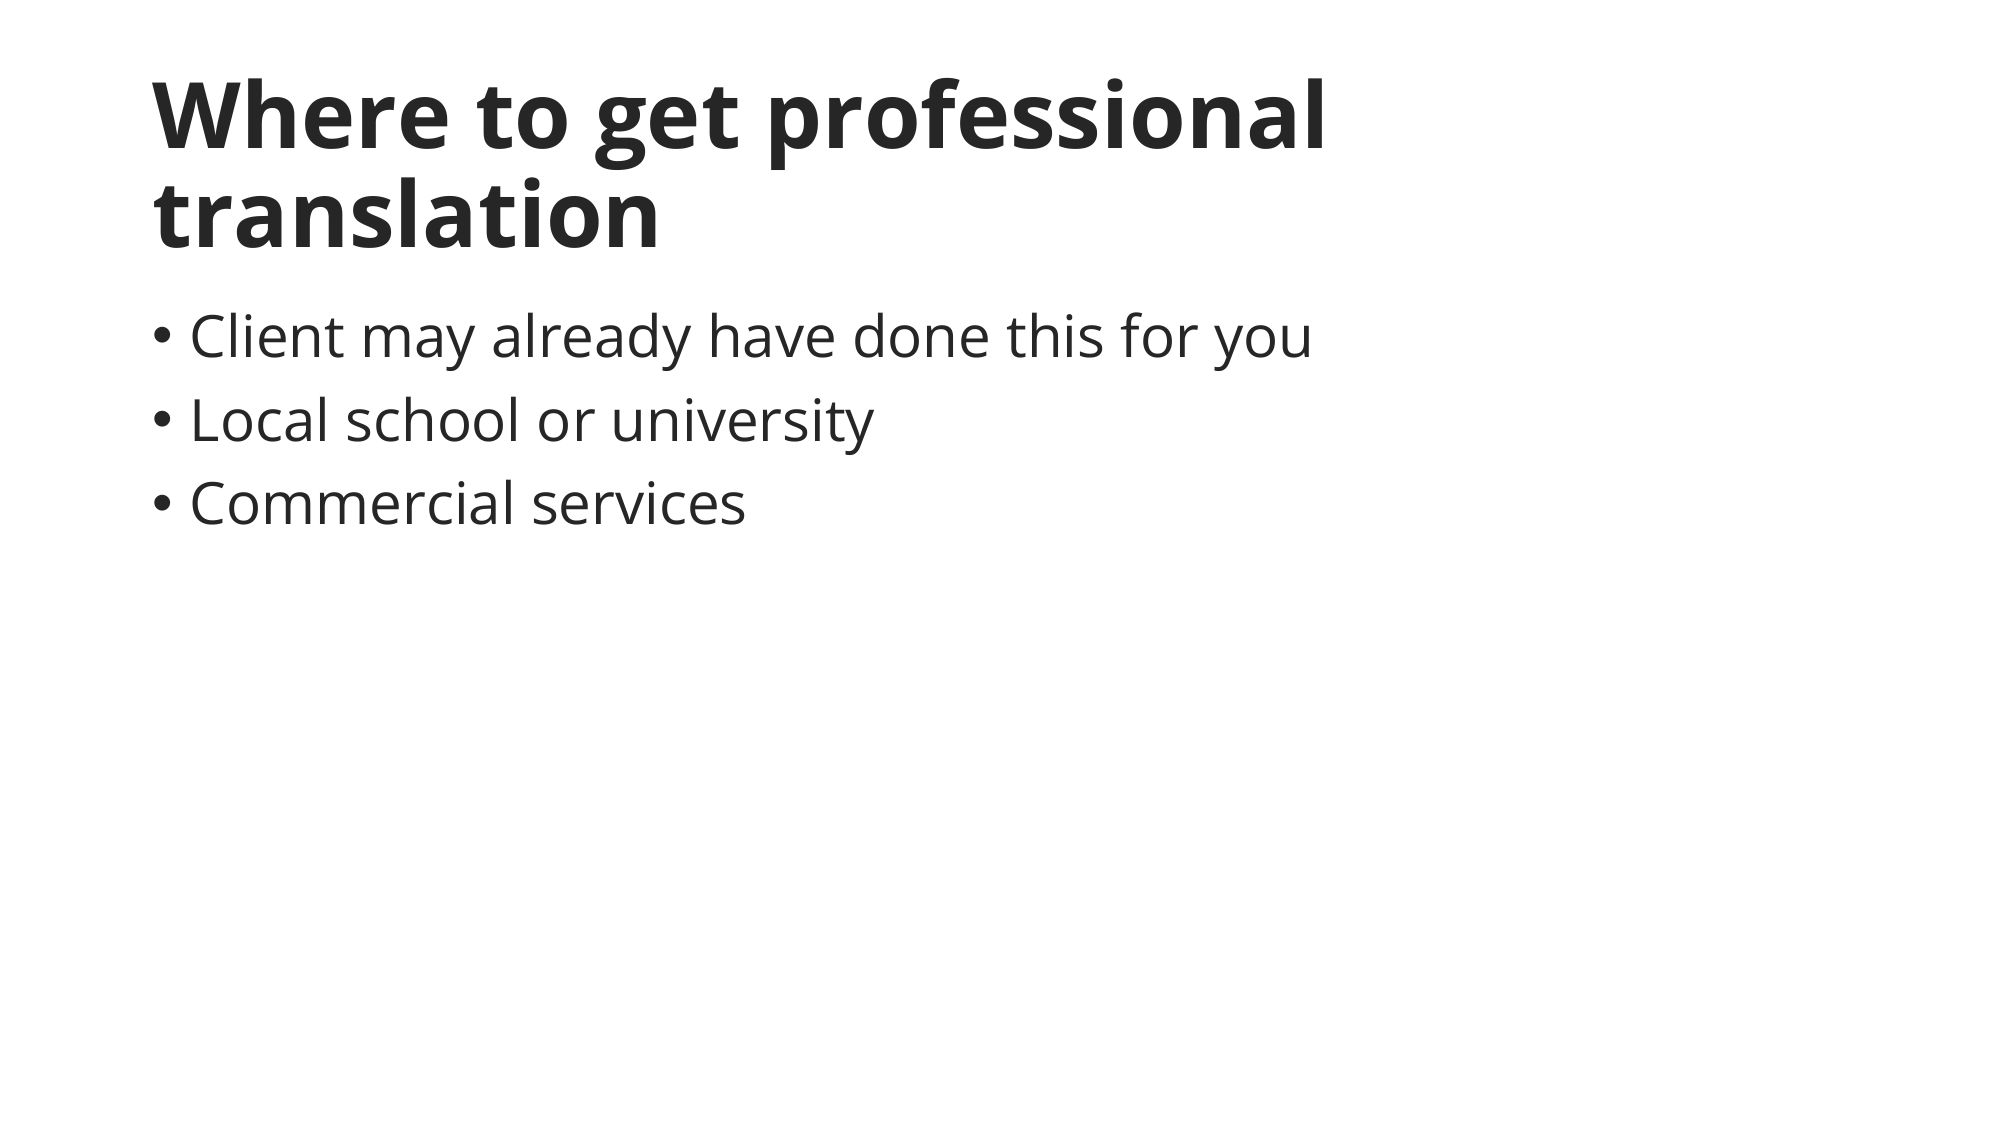

# Where to get professional translation
Client may already have done this for you
Local school or university
Commercial services